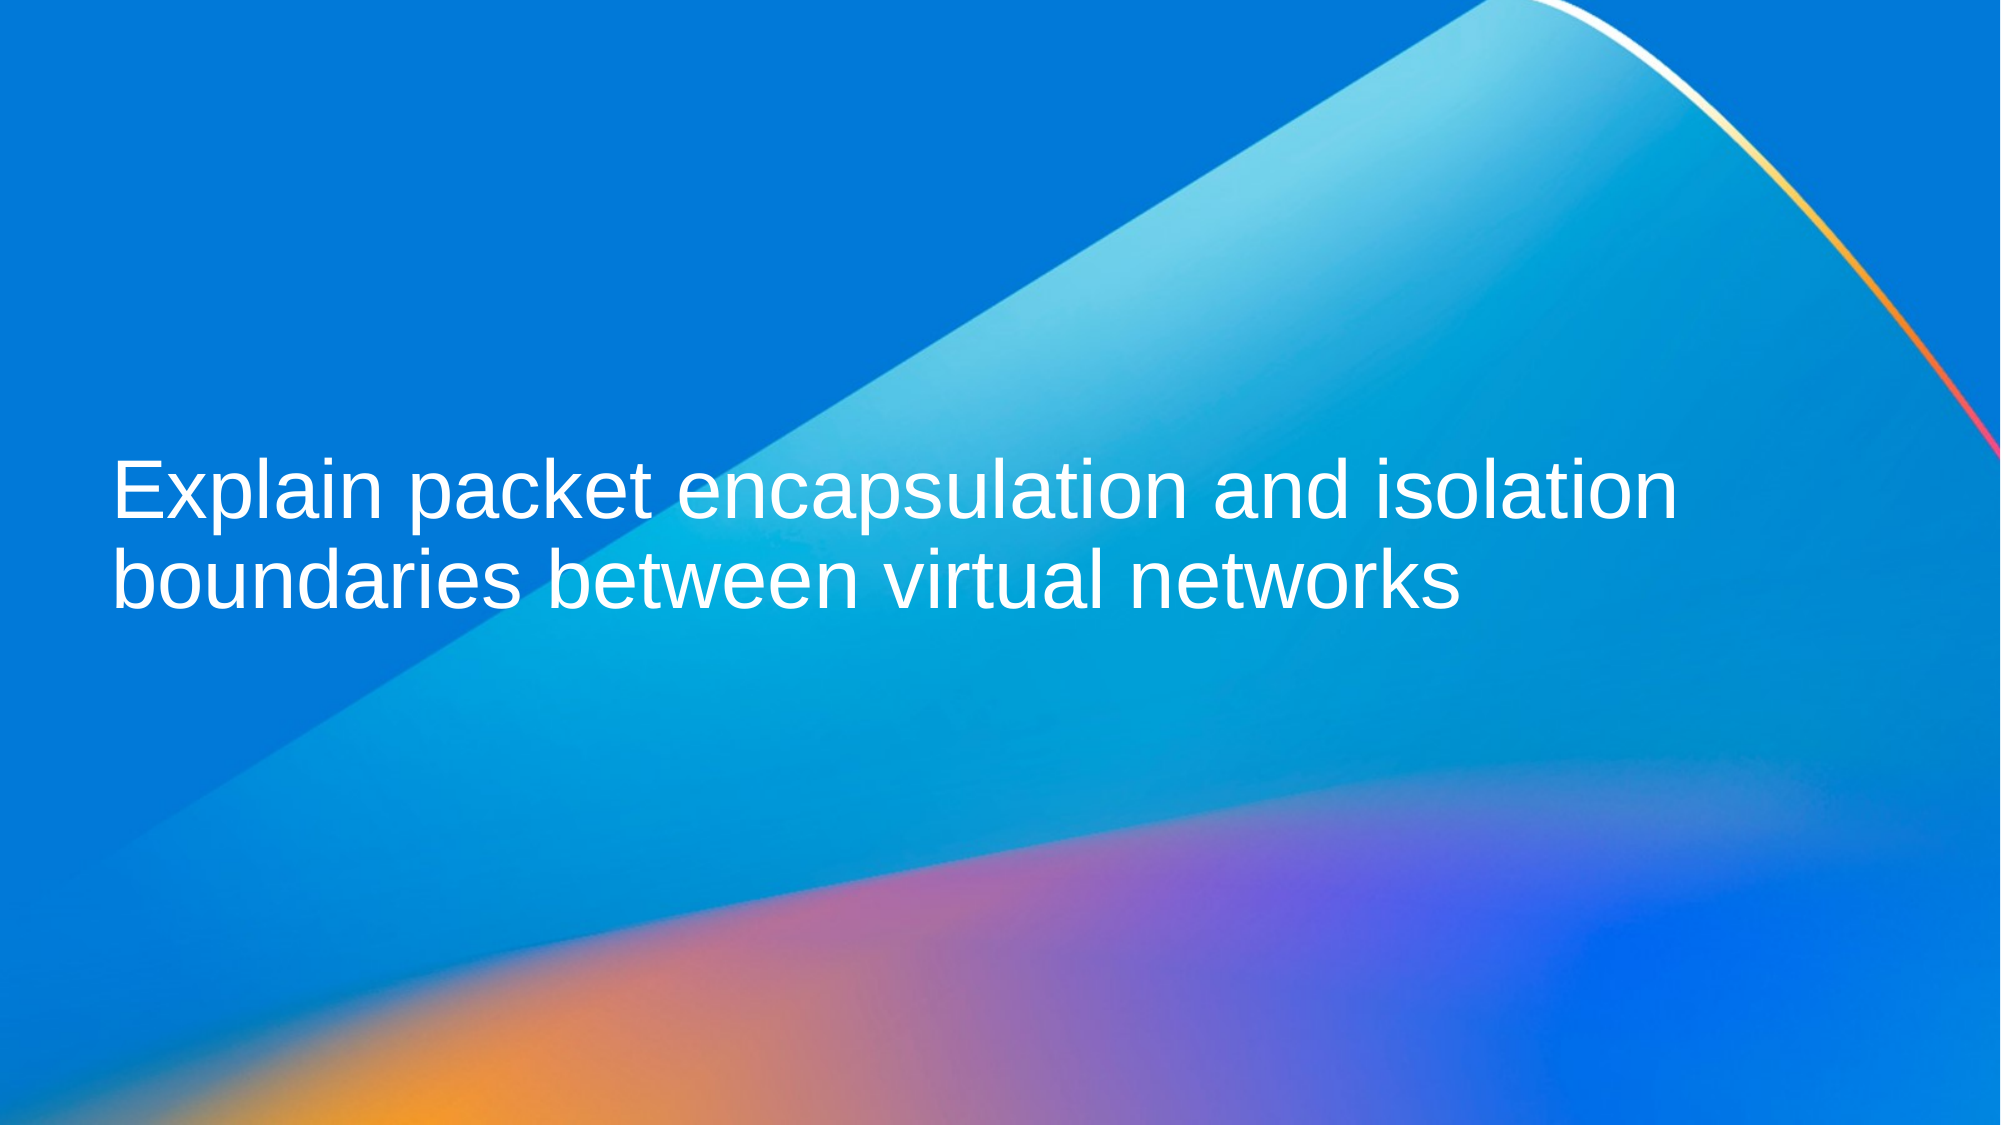

Explain packet encapsulation and isolation boundaries between virtual networks